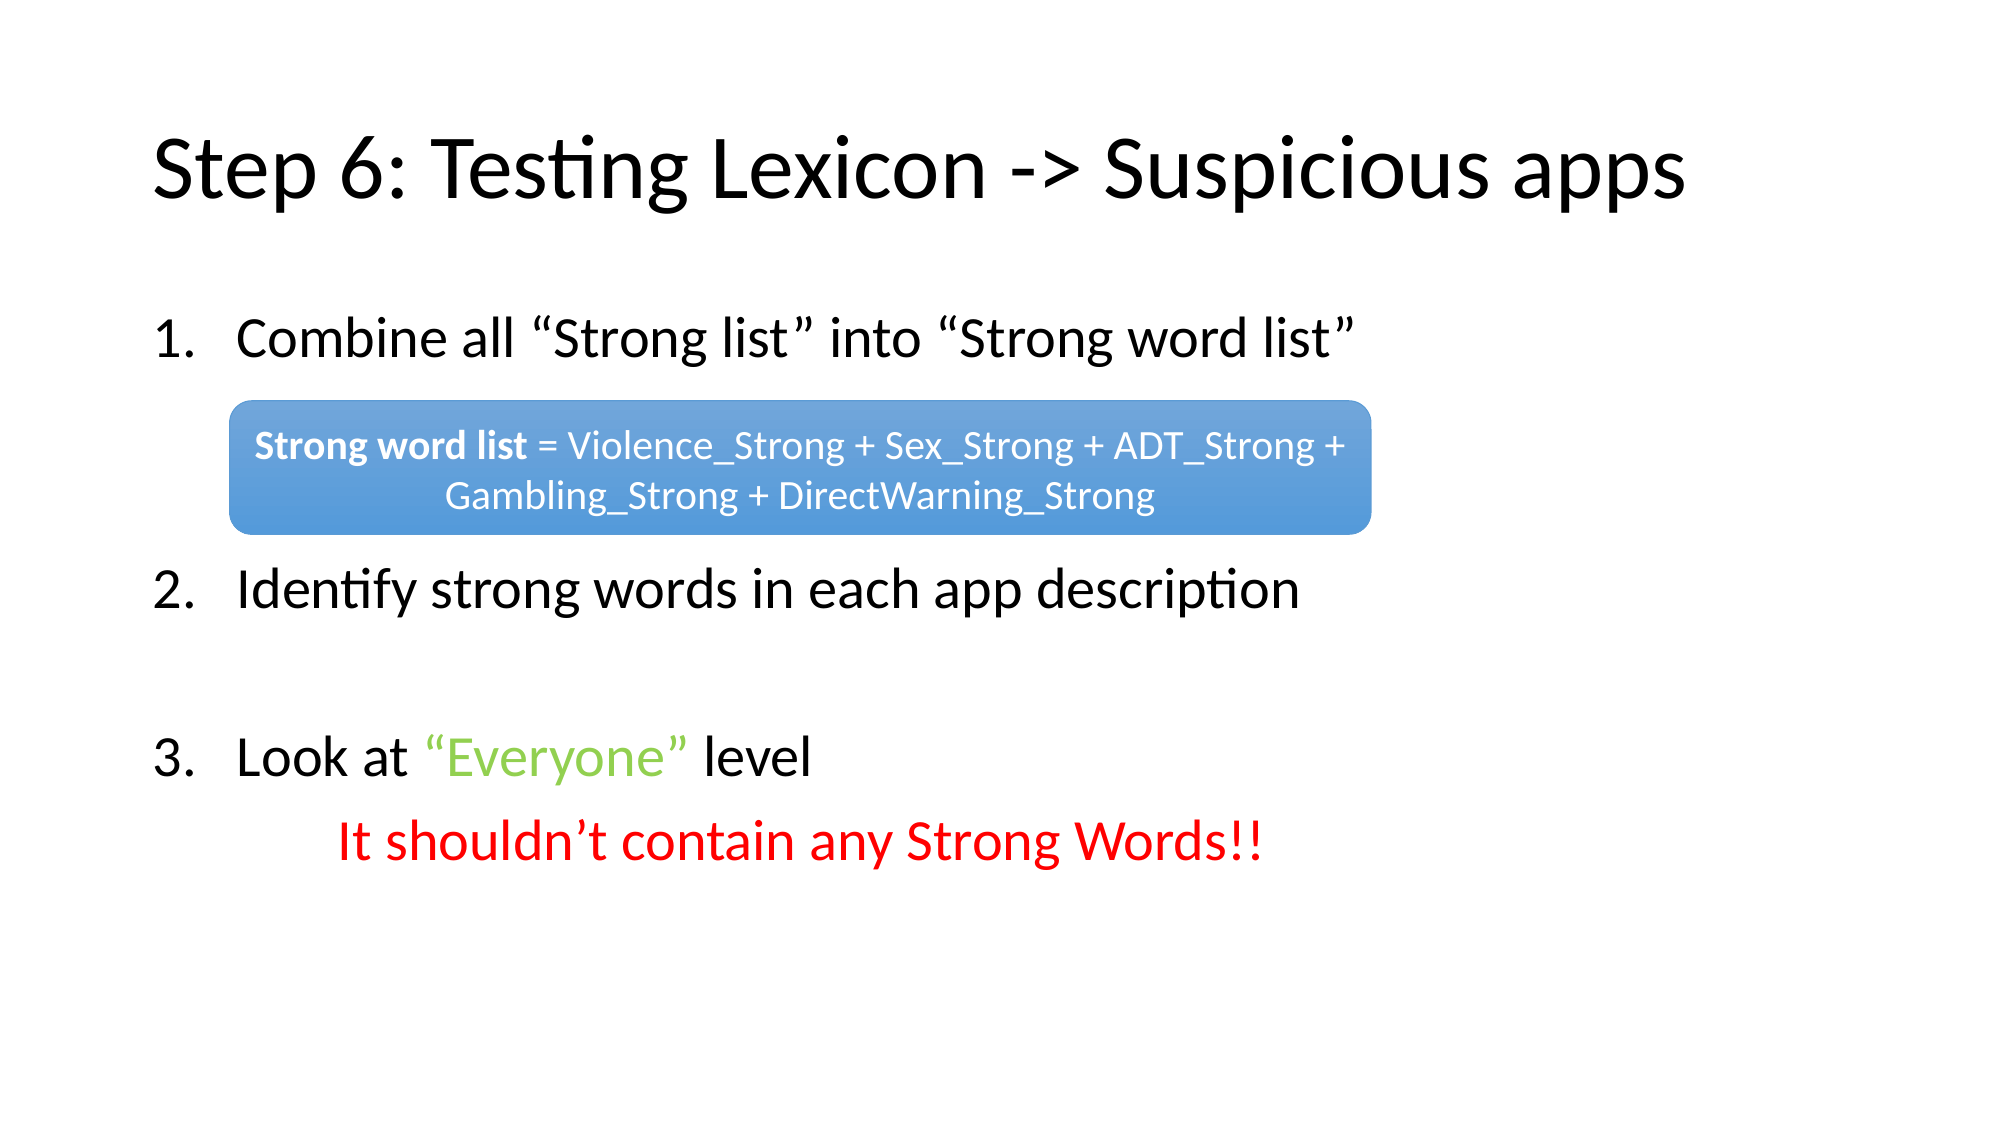

# Step 6: Testing Lexicon -> Suspicious apps
Combine all “Strong list” into “Strong word list”

Identify strong words in each app description

Look at “Everyone” level
              It shouldn’t contain any Strong Words!!
Strong word list = Violence_Strong + Sex_Strong + ADT_Strong + Gambling_Strong + DirectWarning_Strong